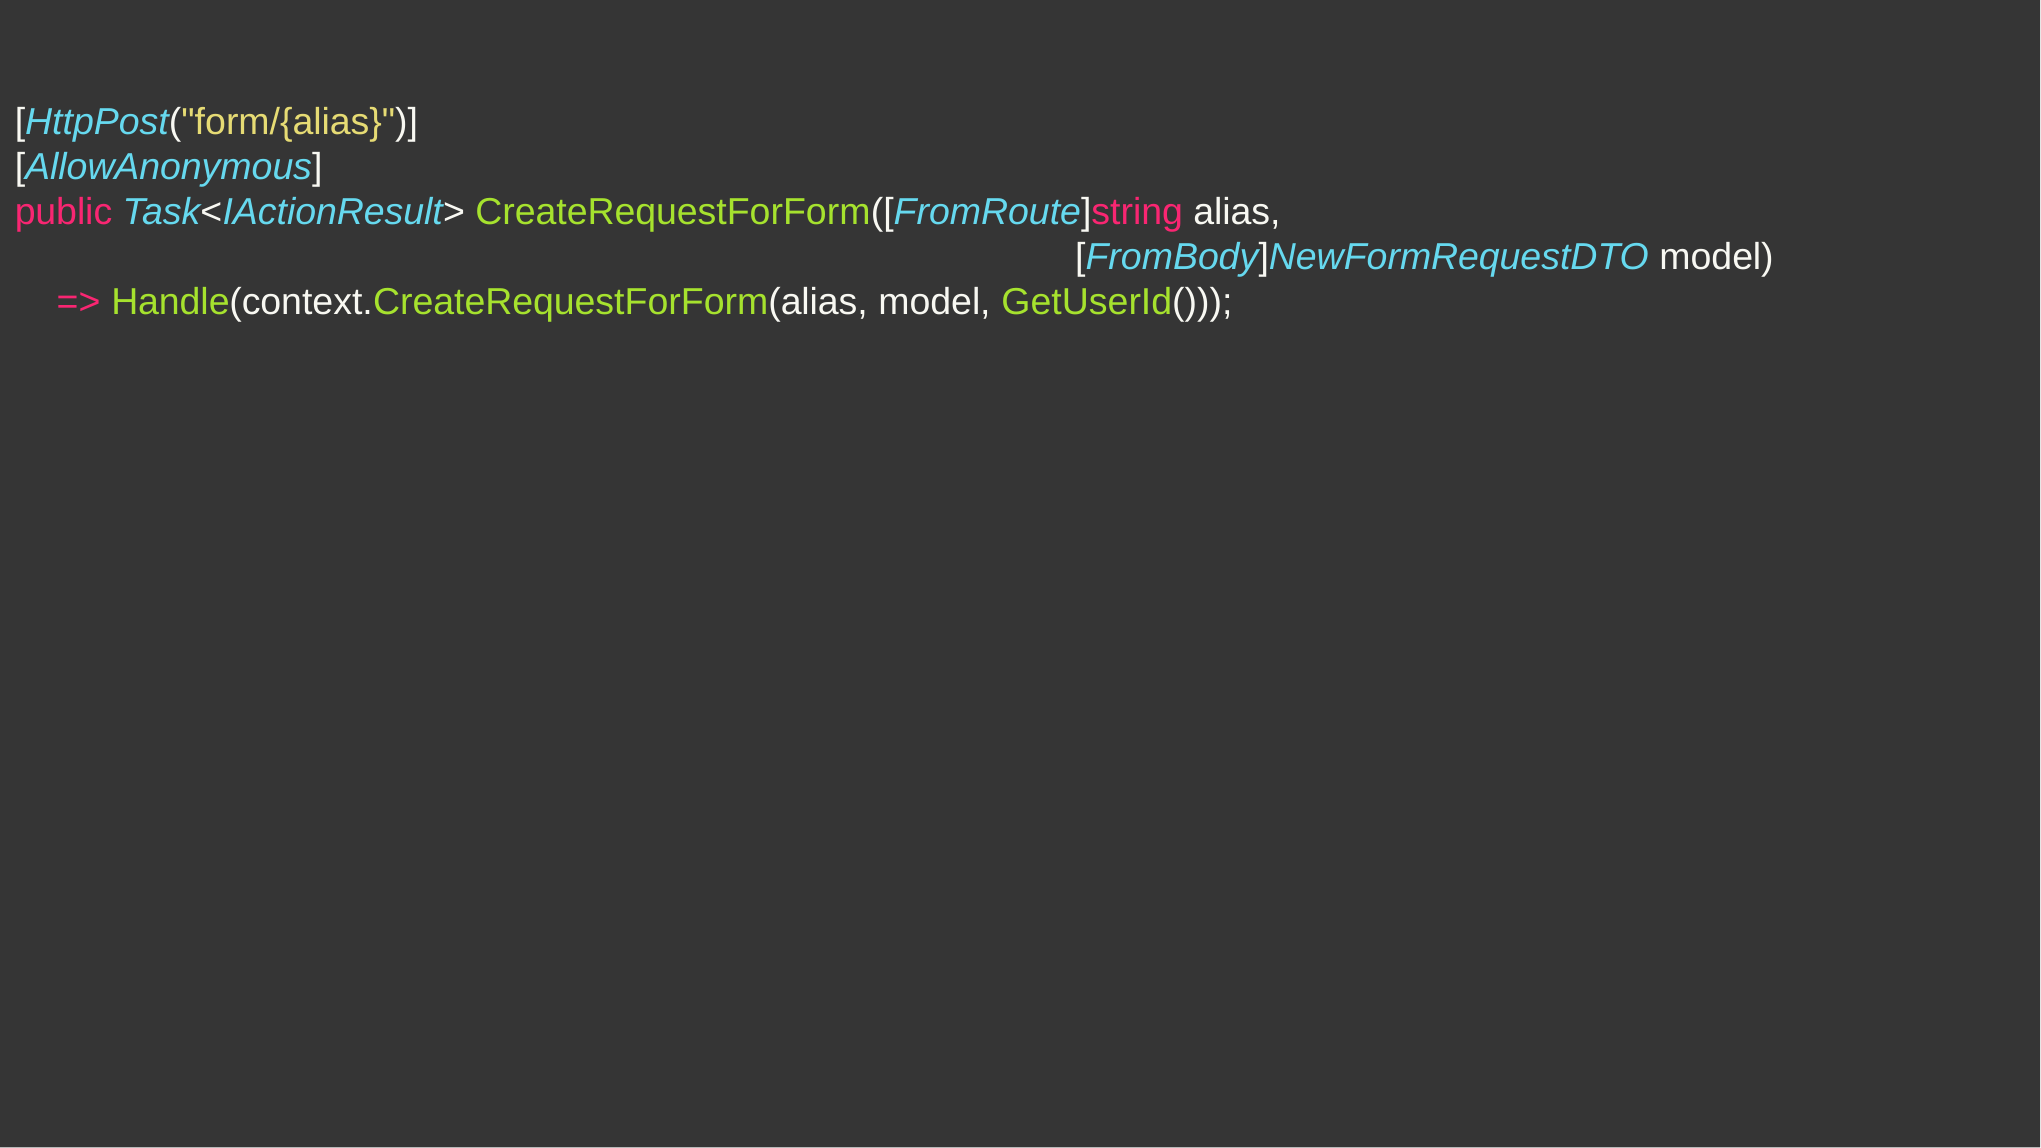

[HttpPost("form/{alias}")]
[AllowAnonymous]
public Task<IActionResult> CreateRequestForForm([FromRoute]string alias,
						 	 [FromBody]NewFormRequestDTO model)
    => Handle(context.CreateRequestForForm(alias, model, GetUserId()));